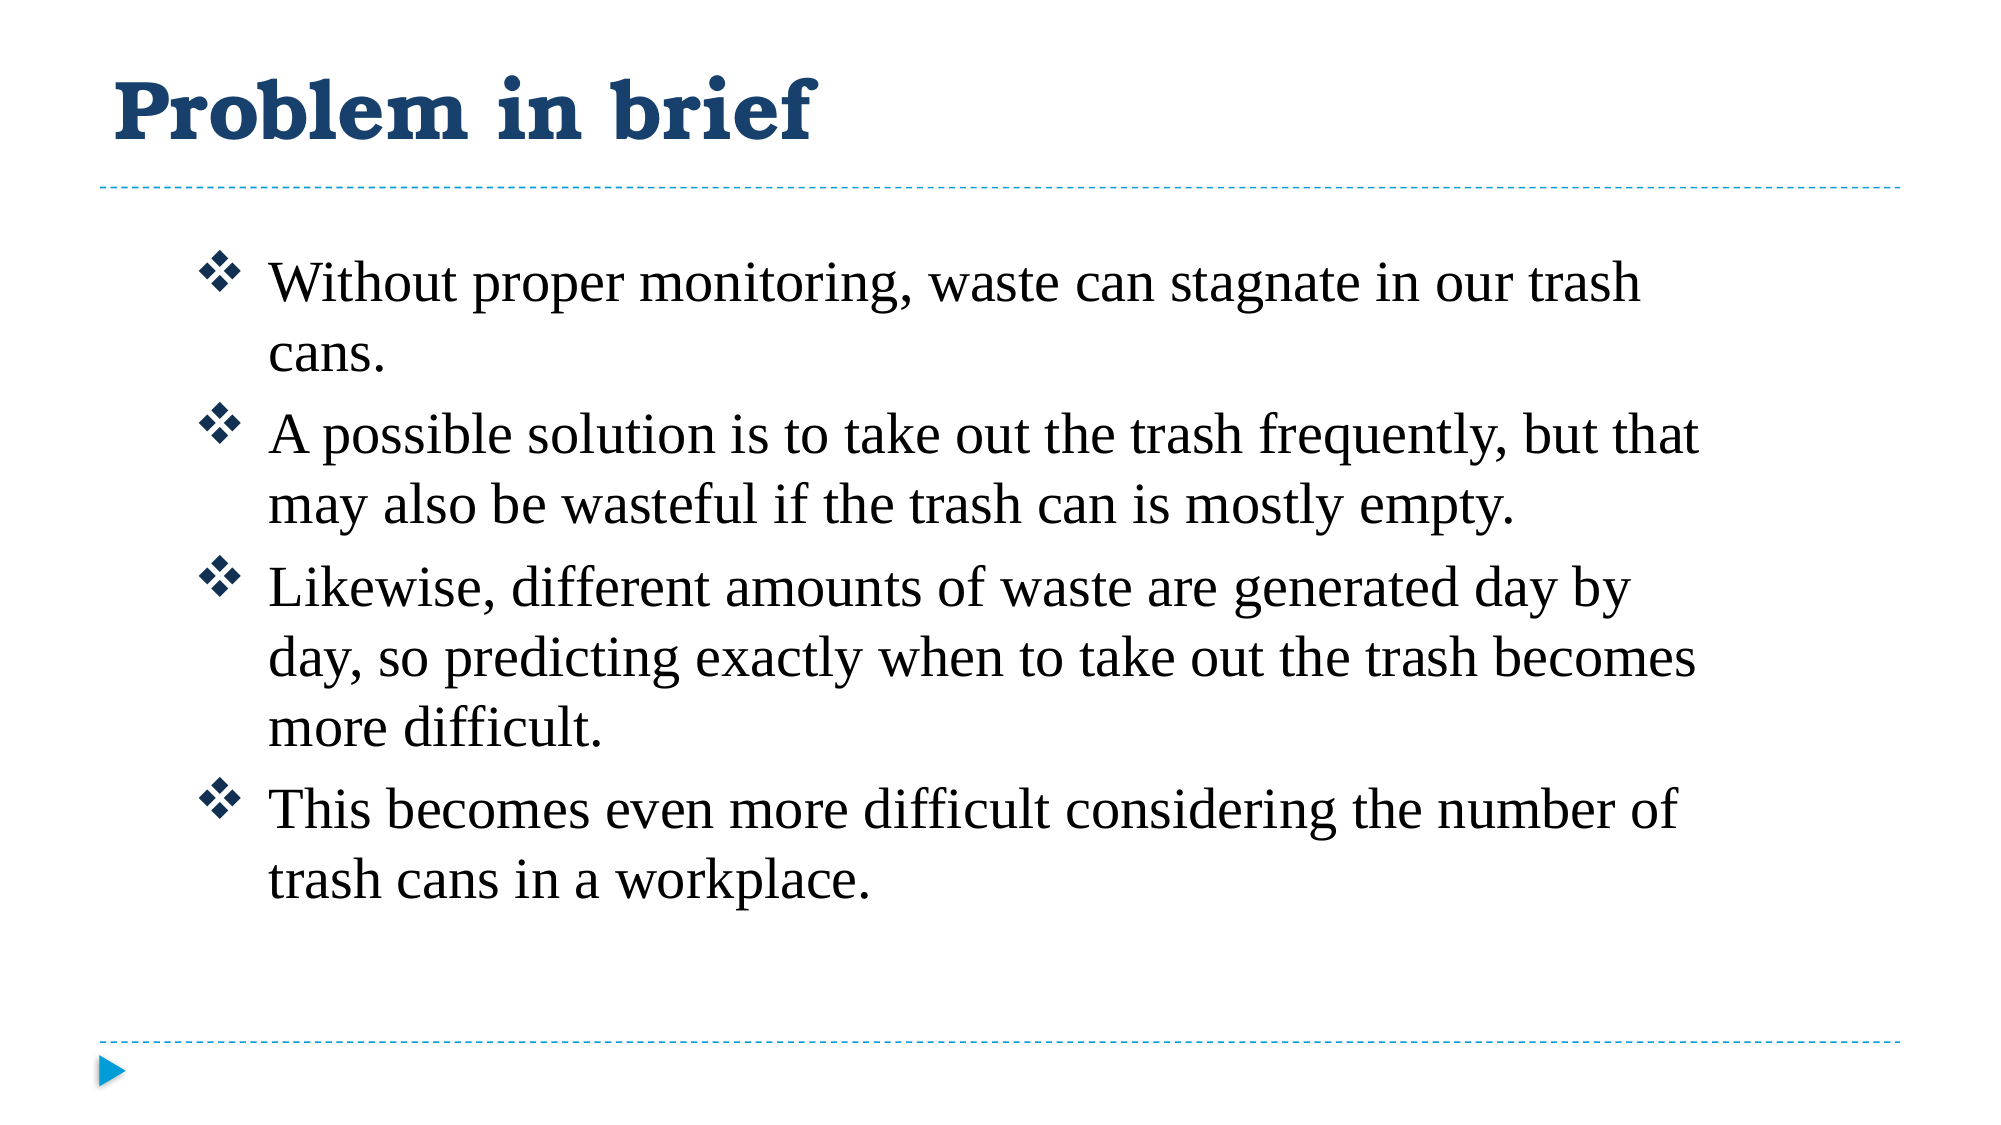

# Problem in brief
Without proper monitoring, waste can stagnate in our trash cans.
A possible solution is to take out the trash frequently, but that may also be wasteful if the trash can is mostly empty.
Likewise, different amounts of waste are generated day by day, so predicting exactly when to take out the trash becomes more difficult.
This becomes even more difficult considering the number of trash cans in a workplace.
3